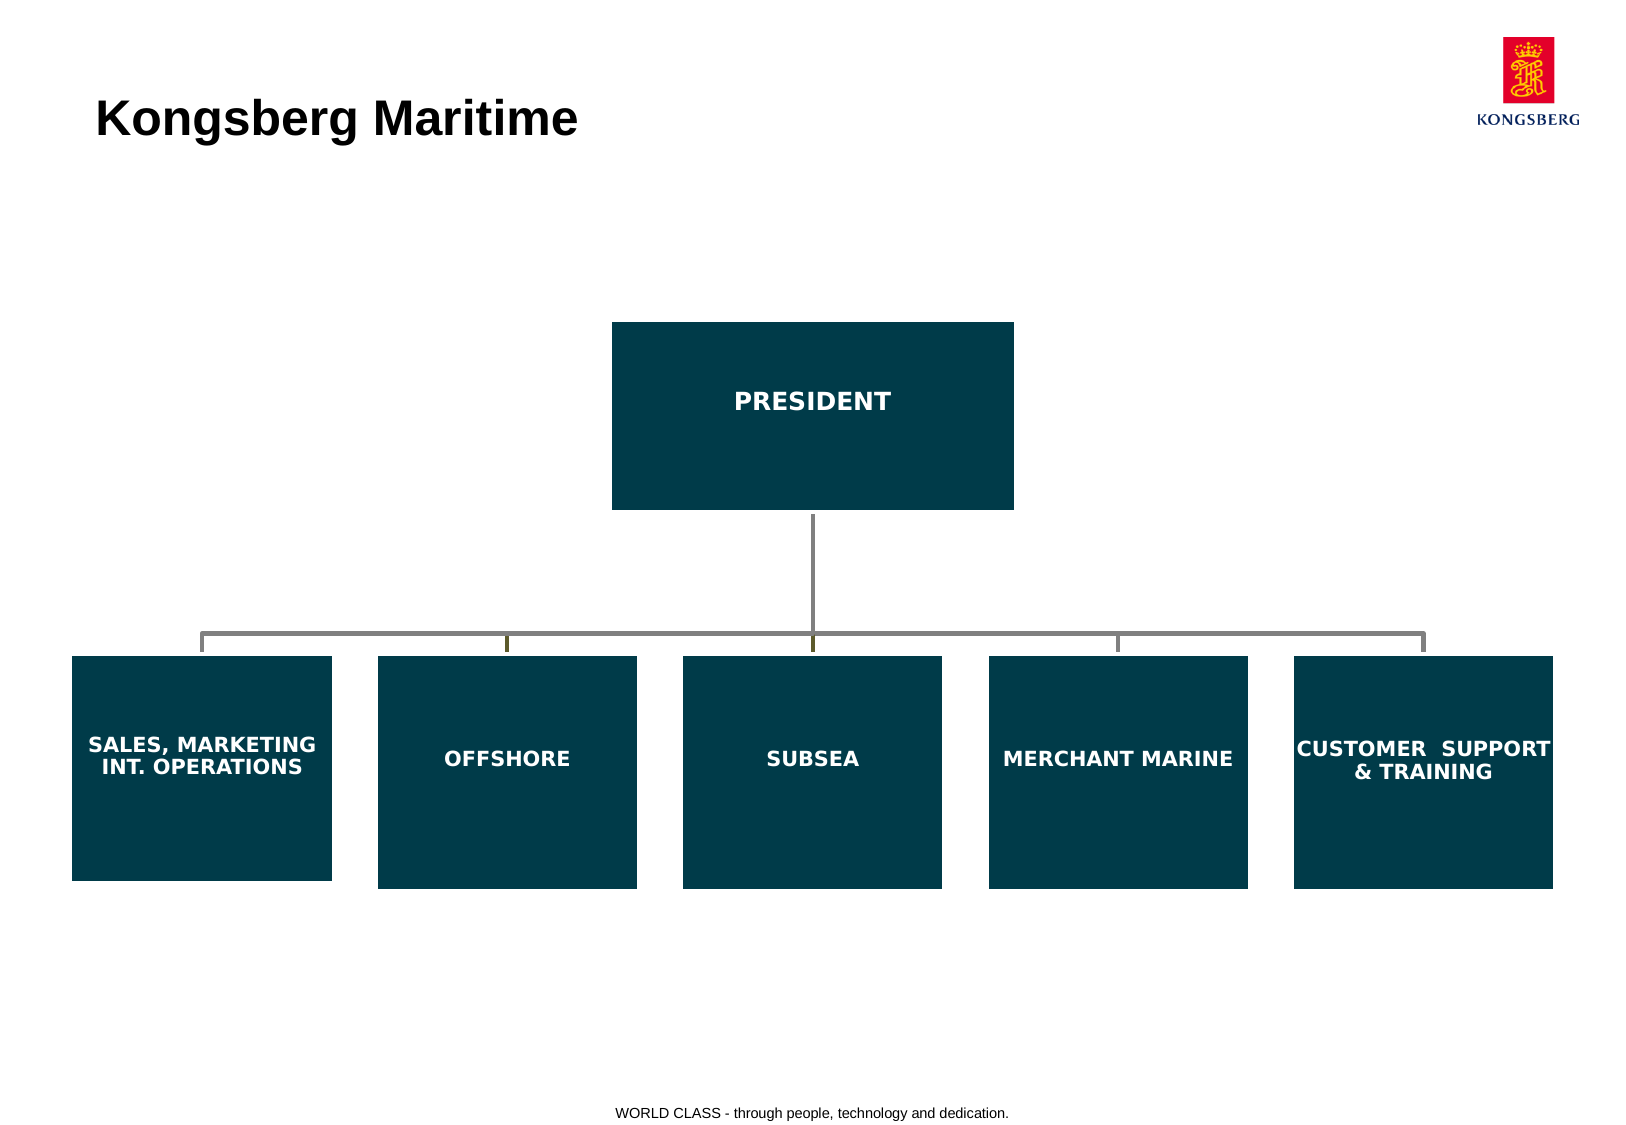

# Kongsberg Maritime
PRESIDENT

SALES, MARKETING INT. OPERATIONS

OFFSHORE

SUBSEA

MERCHANT MARINE

CUSTOMER  SUPPORT & TRAINING

WORLD CLASS - through people, technology and dedication.